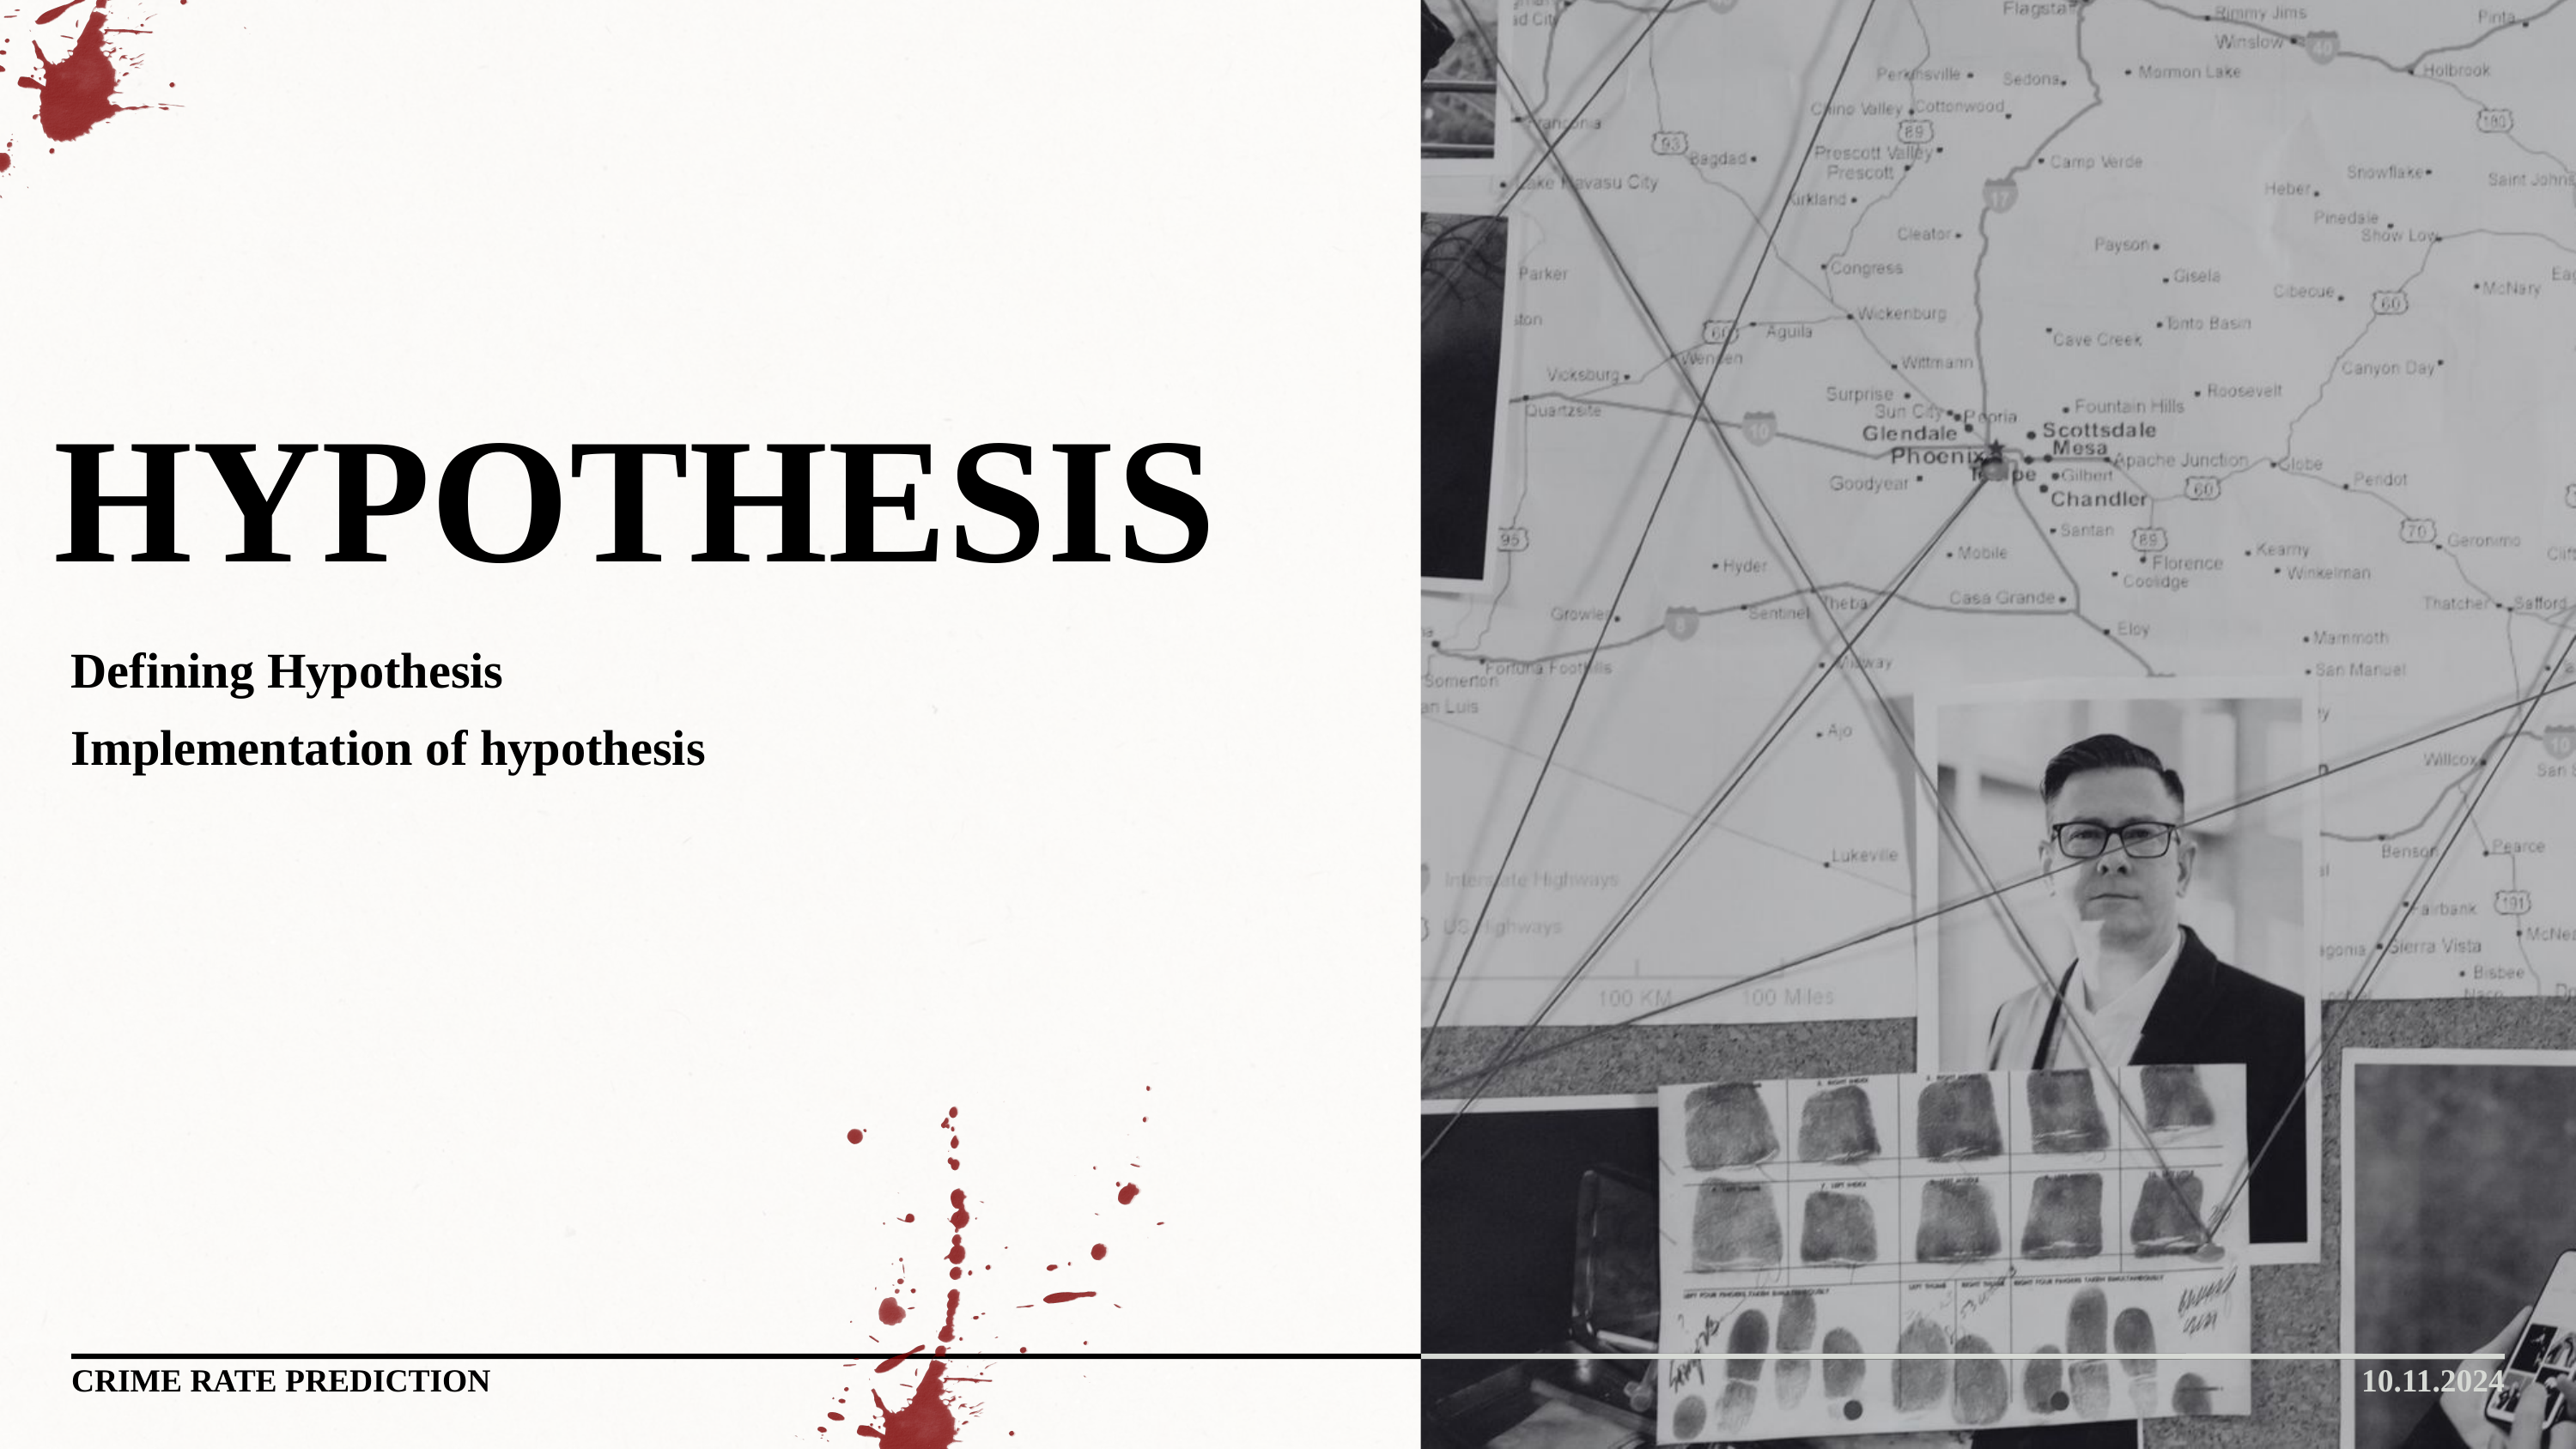

HYPOTHESIS
Defining Hypothesis
Implementation of hypothesis

CRIME RATE PREDICTION
10.11.2024